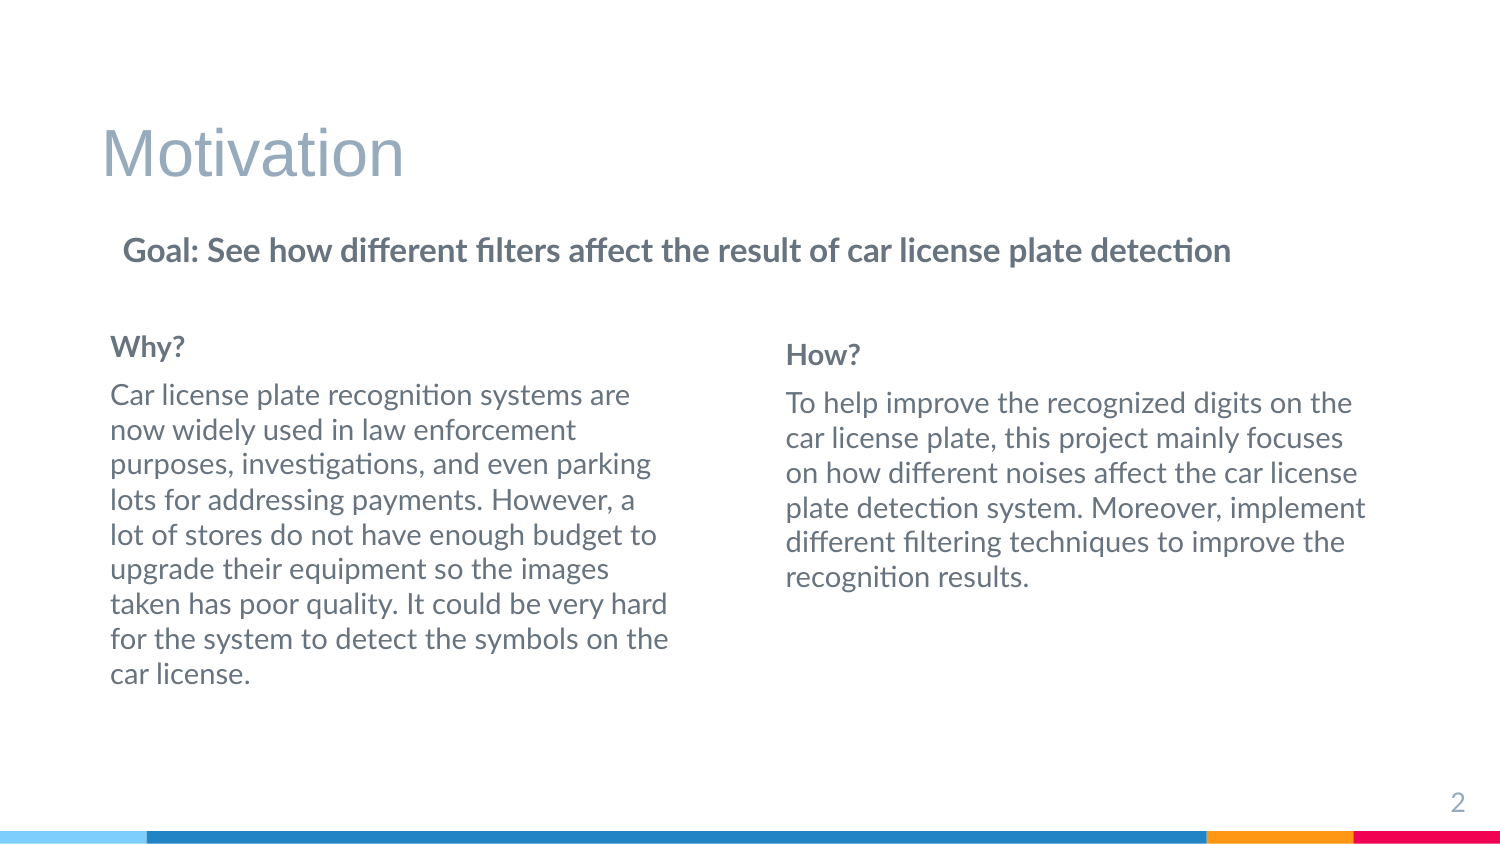

# Motivation
Goal: See how different filters affect the result of car license plate detection
Why?
Car license plate recognition systems are now widely used in law enforcement purposes, investigations, and even parking lots for addressing payments. However, a lot of stores do not have enough budget to upgrade their equipment so the images taken has poor quality. It could be very hard for the system to detect the symbols on the car license.

How?
To help improve the recognized digits on the car license plate, this project mainly focuses on how different noises affect the car license plate detection system. Moreover, implement different filtering techniques to improve the recognition results.
2